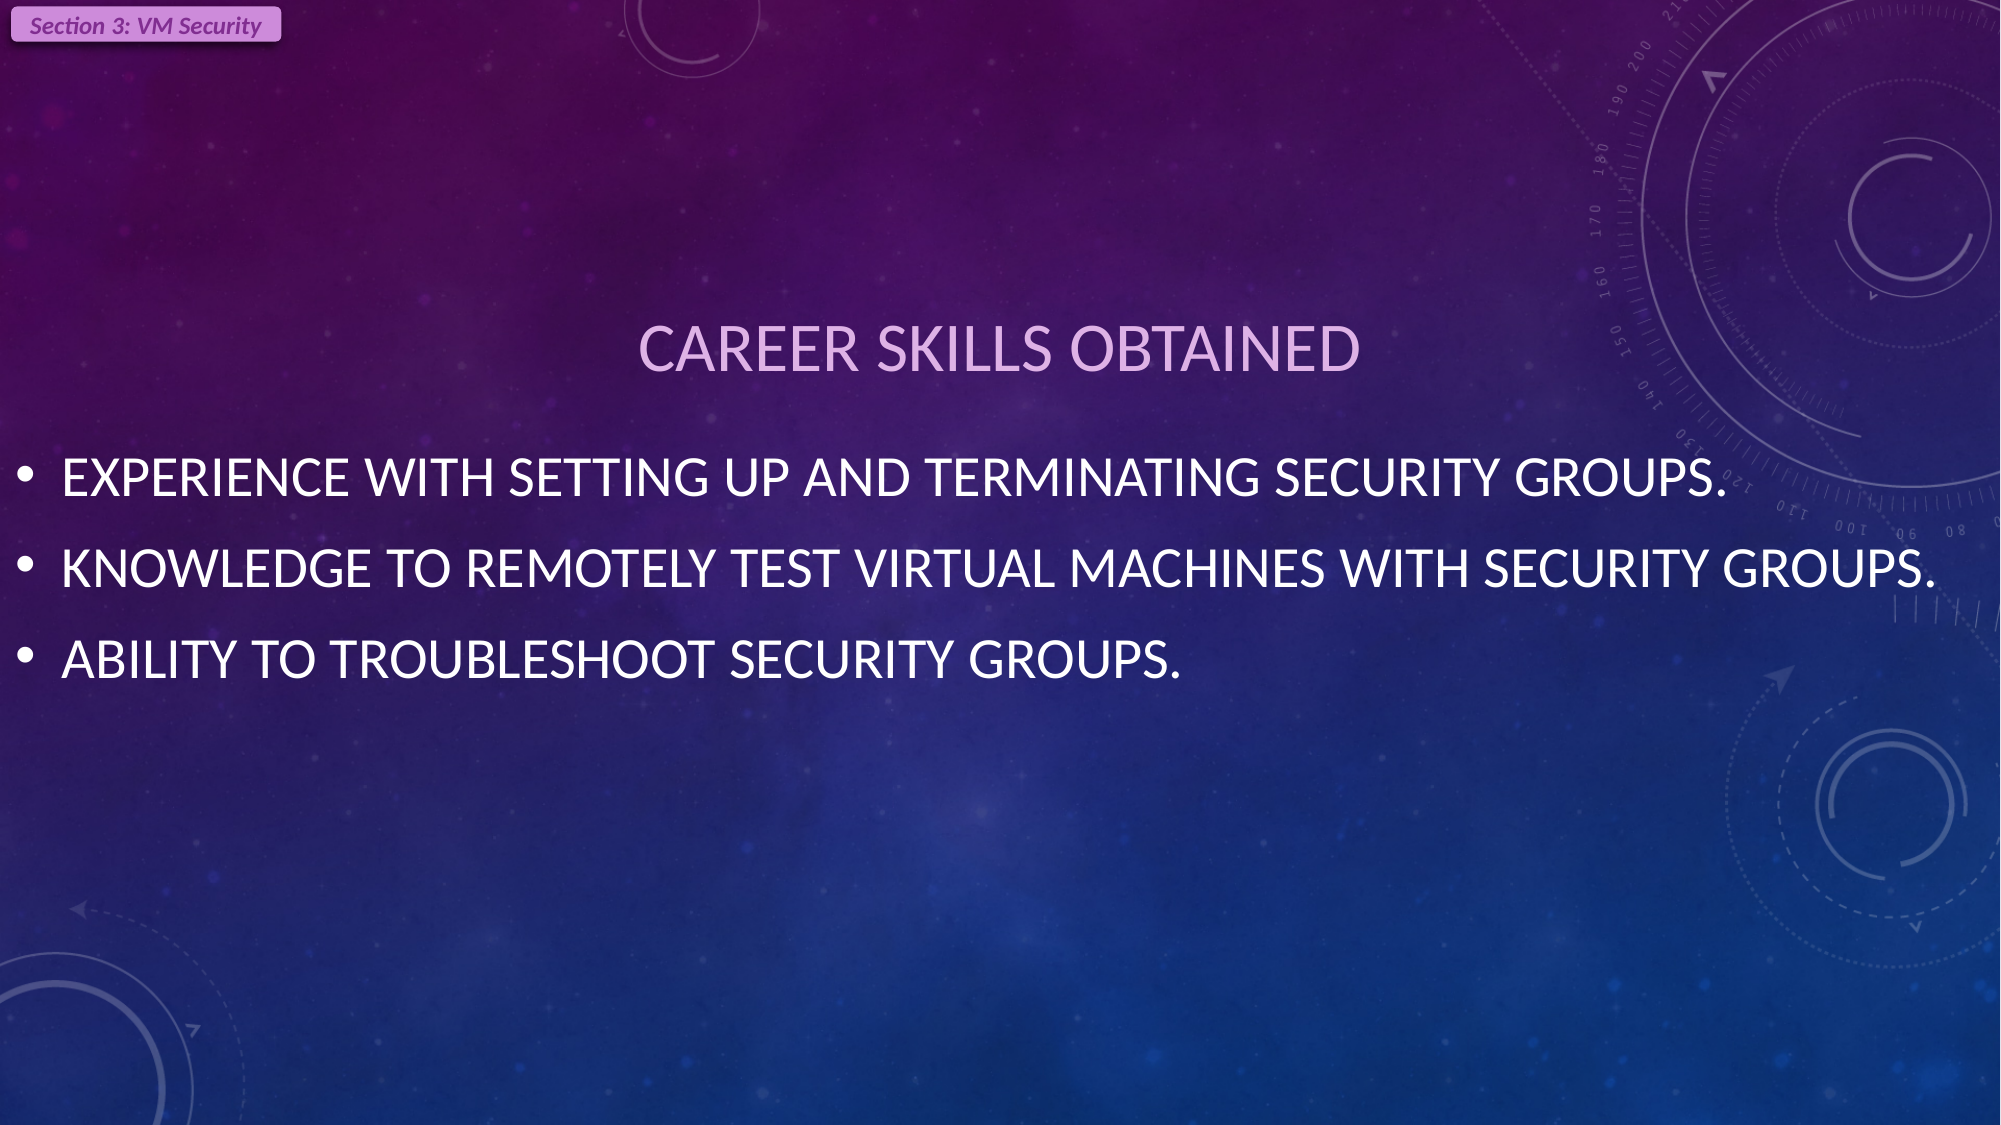

Section 3: VM Security
# Career Skills obtained
experience with setting up and terminating security groups.
Knowledge to remotely test Virtual machines with security groups.
Ability to troubleshoot security groups.